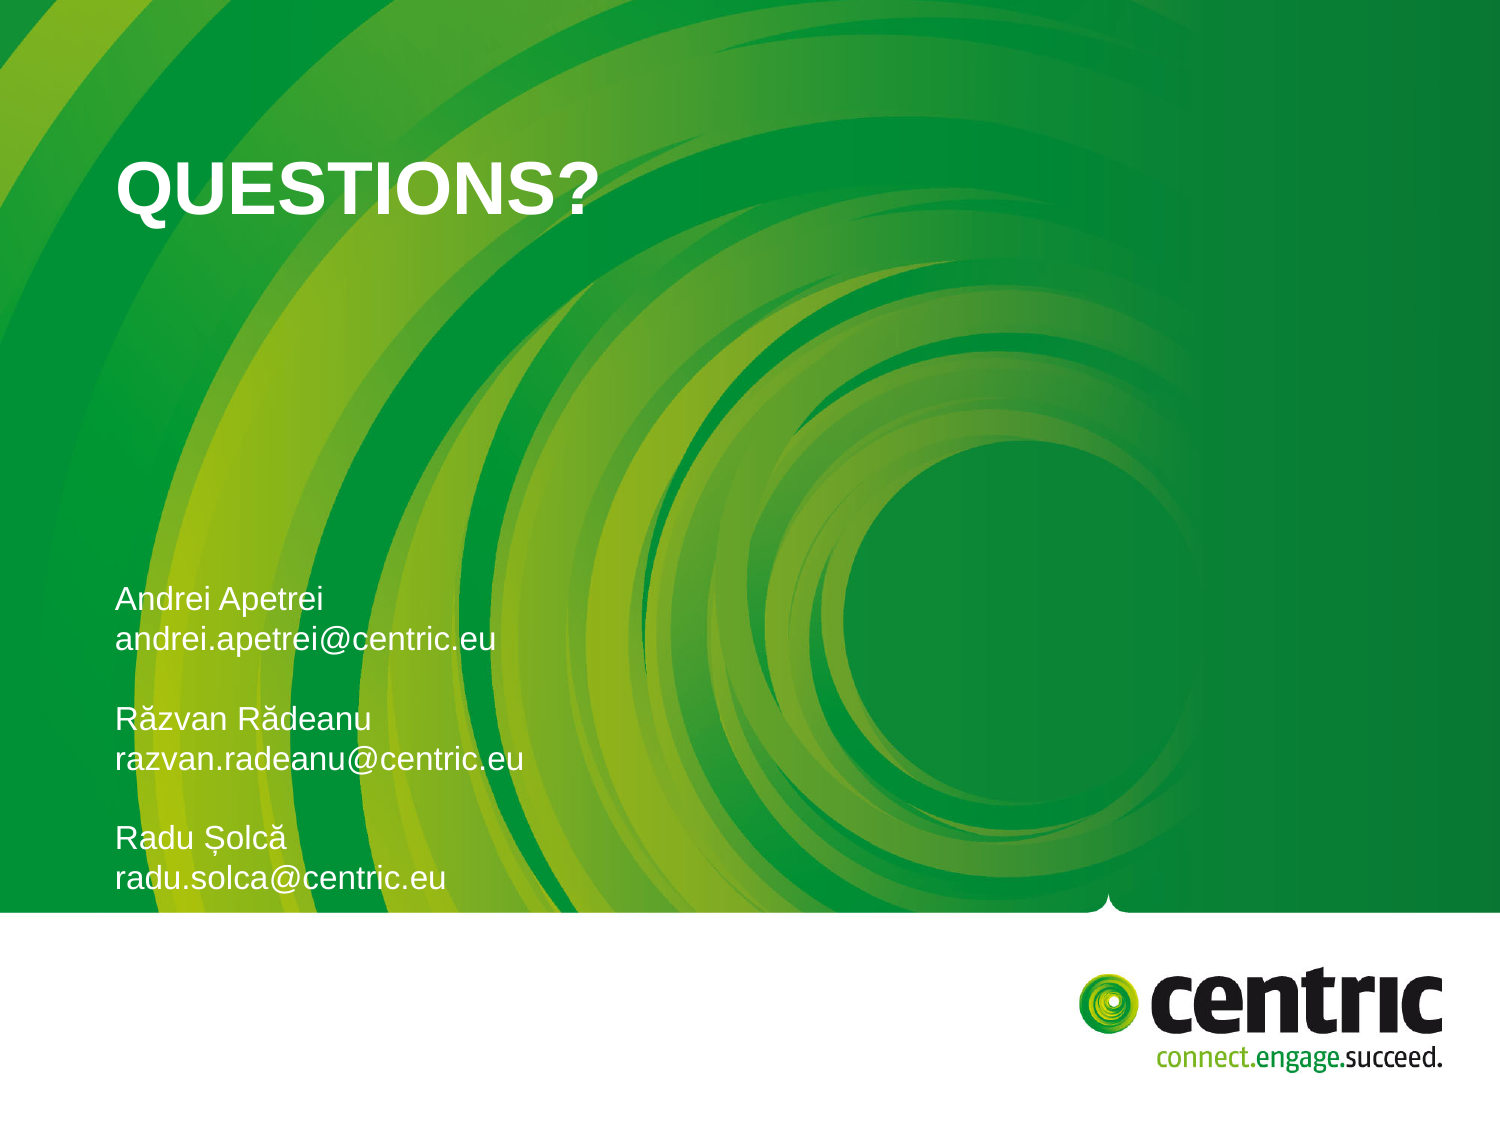

# Questions?
Andrei Apetrei
andrei.apetrei@centric.eu

Răzvan Rădeanu
razvan.radeanu@centric.eu

Radu Șolcă
radu.solca@centric.eu